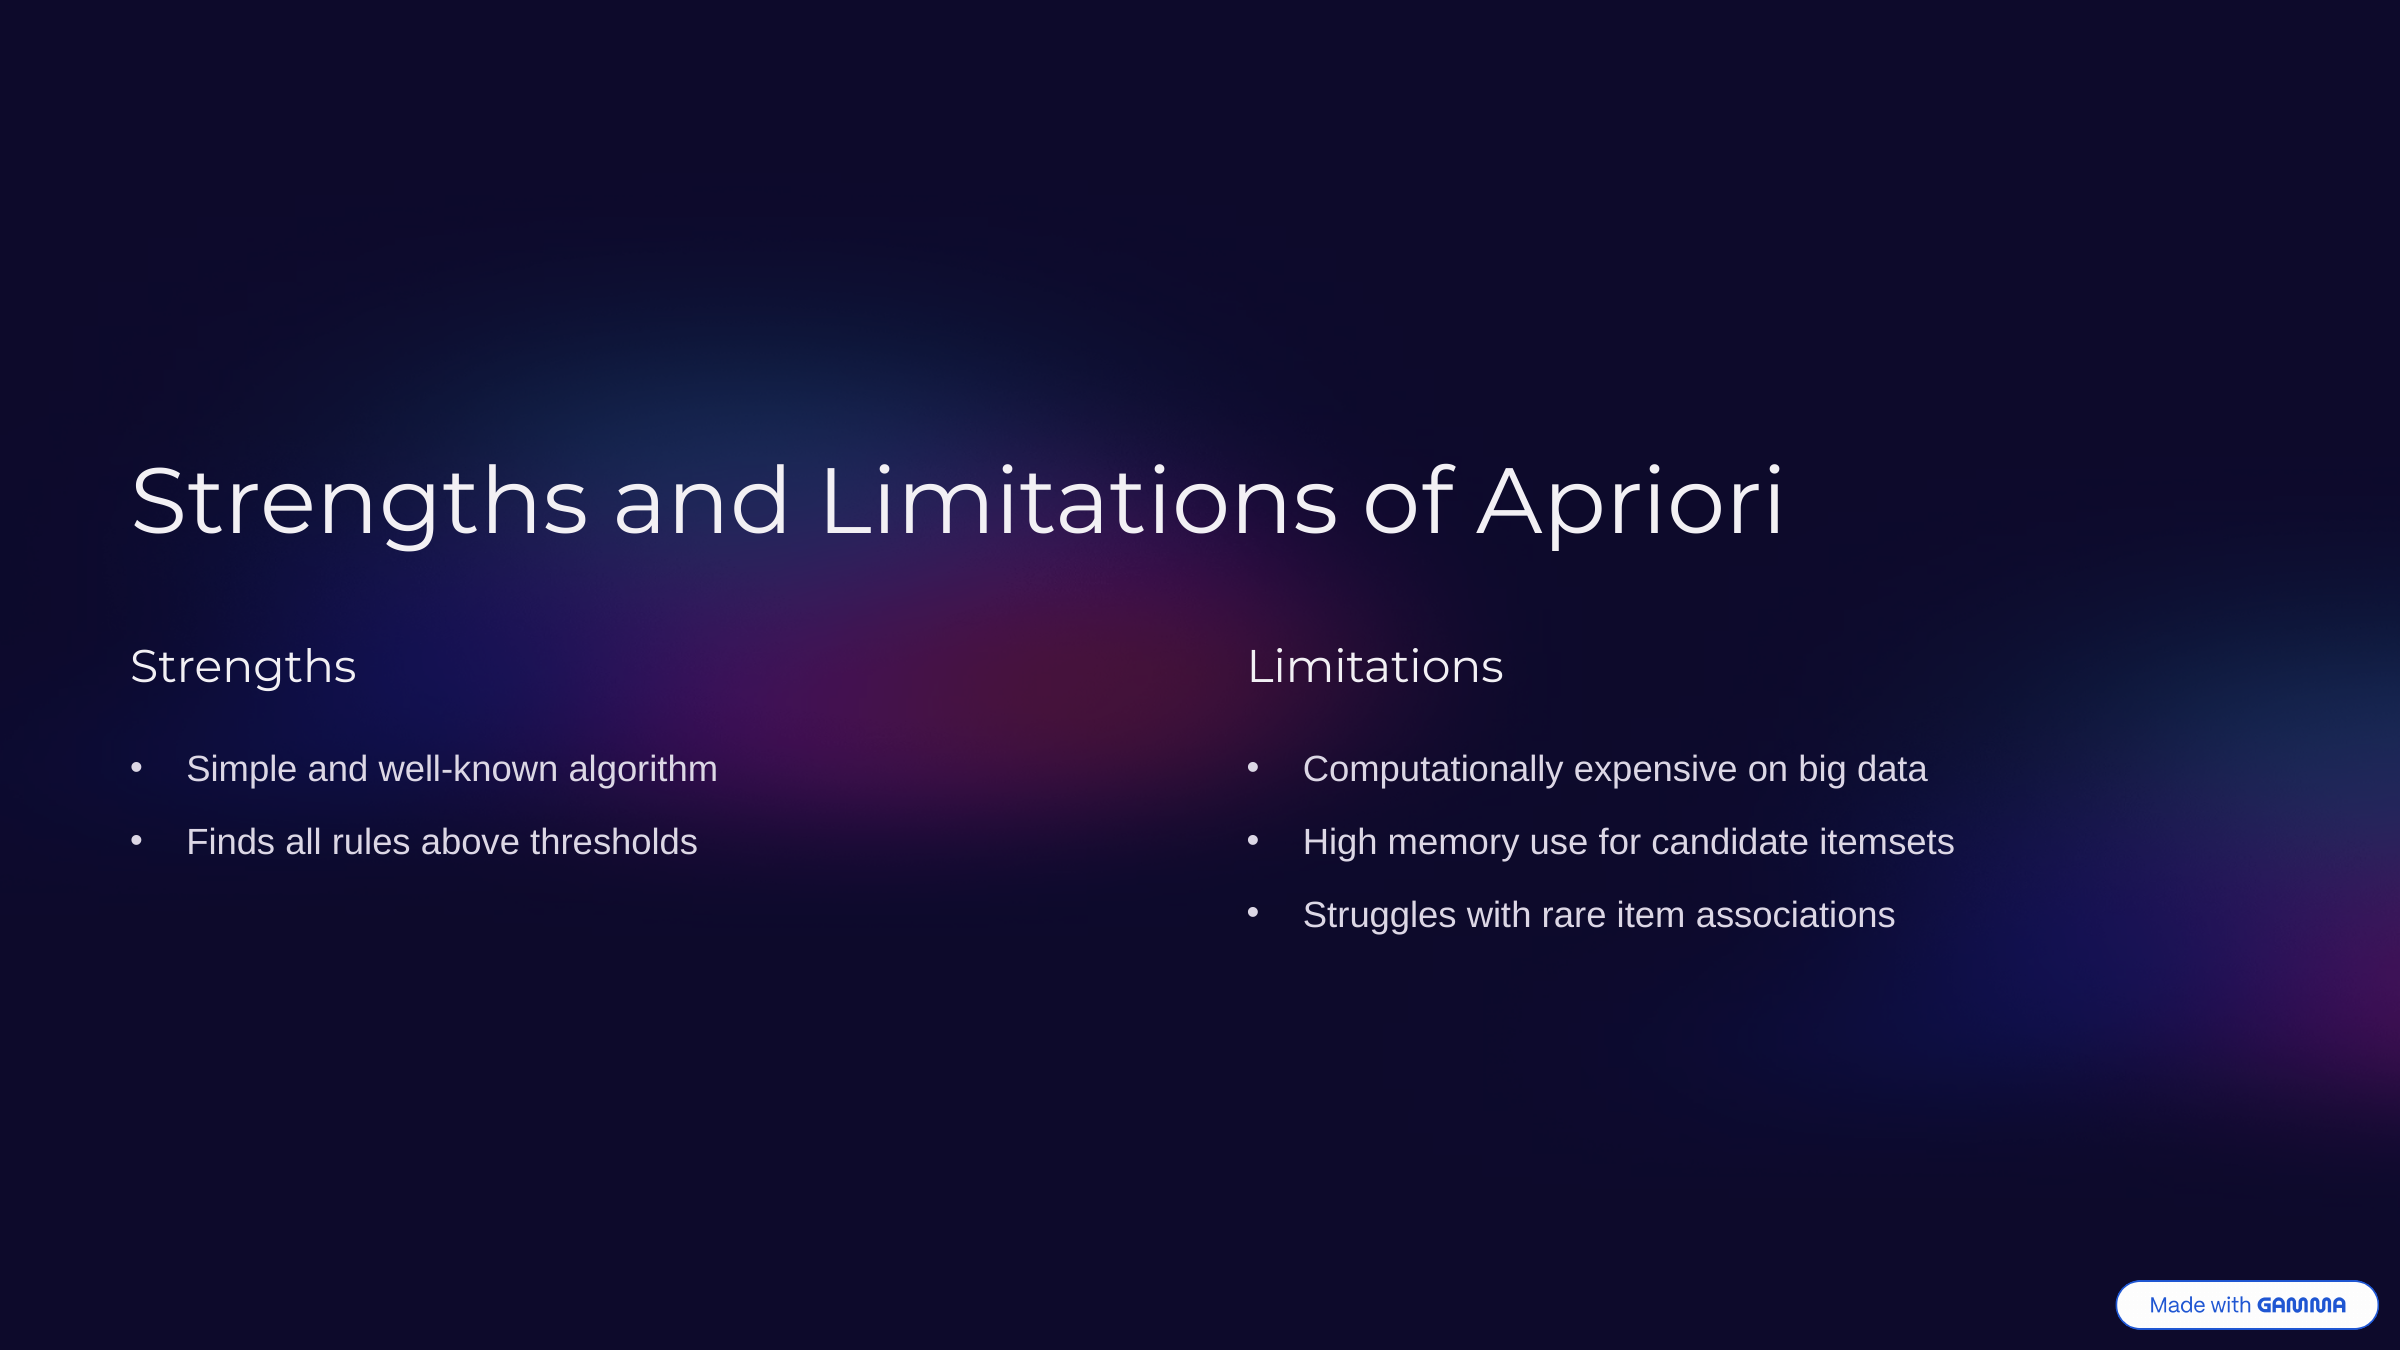

Strengths and Limitations of Apriori
Strengths
Limitations
Simple and well-known algorithm
Computationally expensive on big data
Finds all rules above thresholds
High memory use for candidate itemsets
Struggles with rare item associations